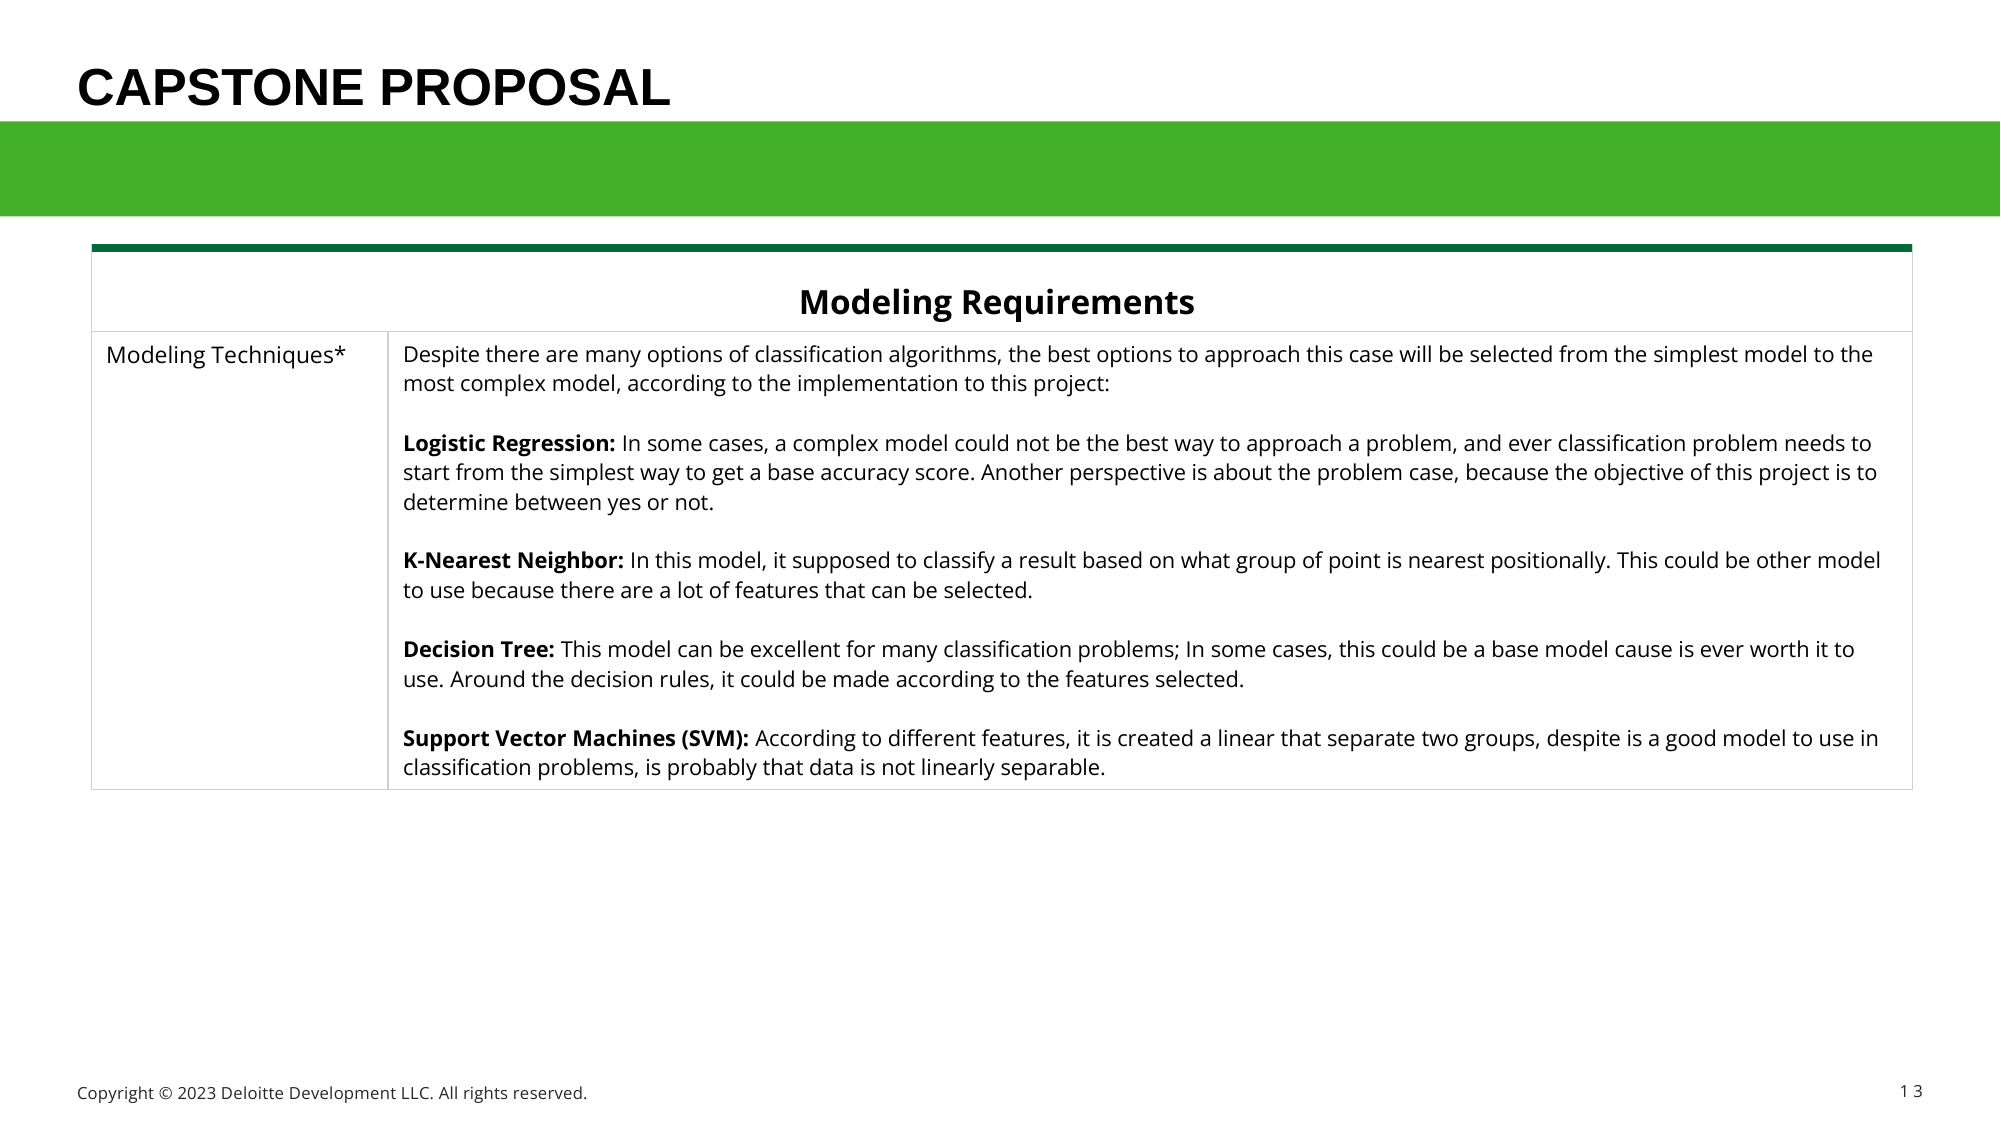

# CAPSTONE PROPOSAL

| Modeling Requirements |  |
| --- | --- |
| Modeling Techniques\* | Despite there are many options of classification algorithms, the best options to approach this case will be selected from the simplest model to the most complex model, according to the implementation to this project: Logistic Regression: In some cases, a complex model could not be the best way to approach a problem, and ever classification problem needs to start from the simplest way to get a base accuracy score. Another perspective is about the problem case, because the objective of this project is to determine between yes or not. K-Nearest Neighbor: In this model, it supposed to classify a result based on what group of point is nearest positionally. This could be other model to use because there are a lot of features that can be selected. Decision Tree: This model can be excellent for many classification problems; In some cases, this could be a base model cause is ever worth it to use. Around the decision rules, it could be made according to the features selected. Support Vector Machines (SVM): According to different features, it is created a linear that separate two groups, despite is a good model to use in classification problems, is probably that data is not linearly separable. |